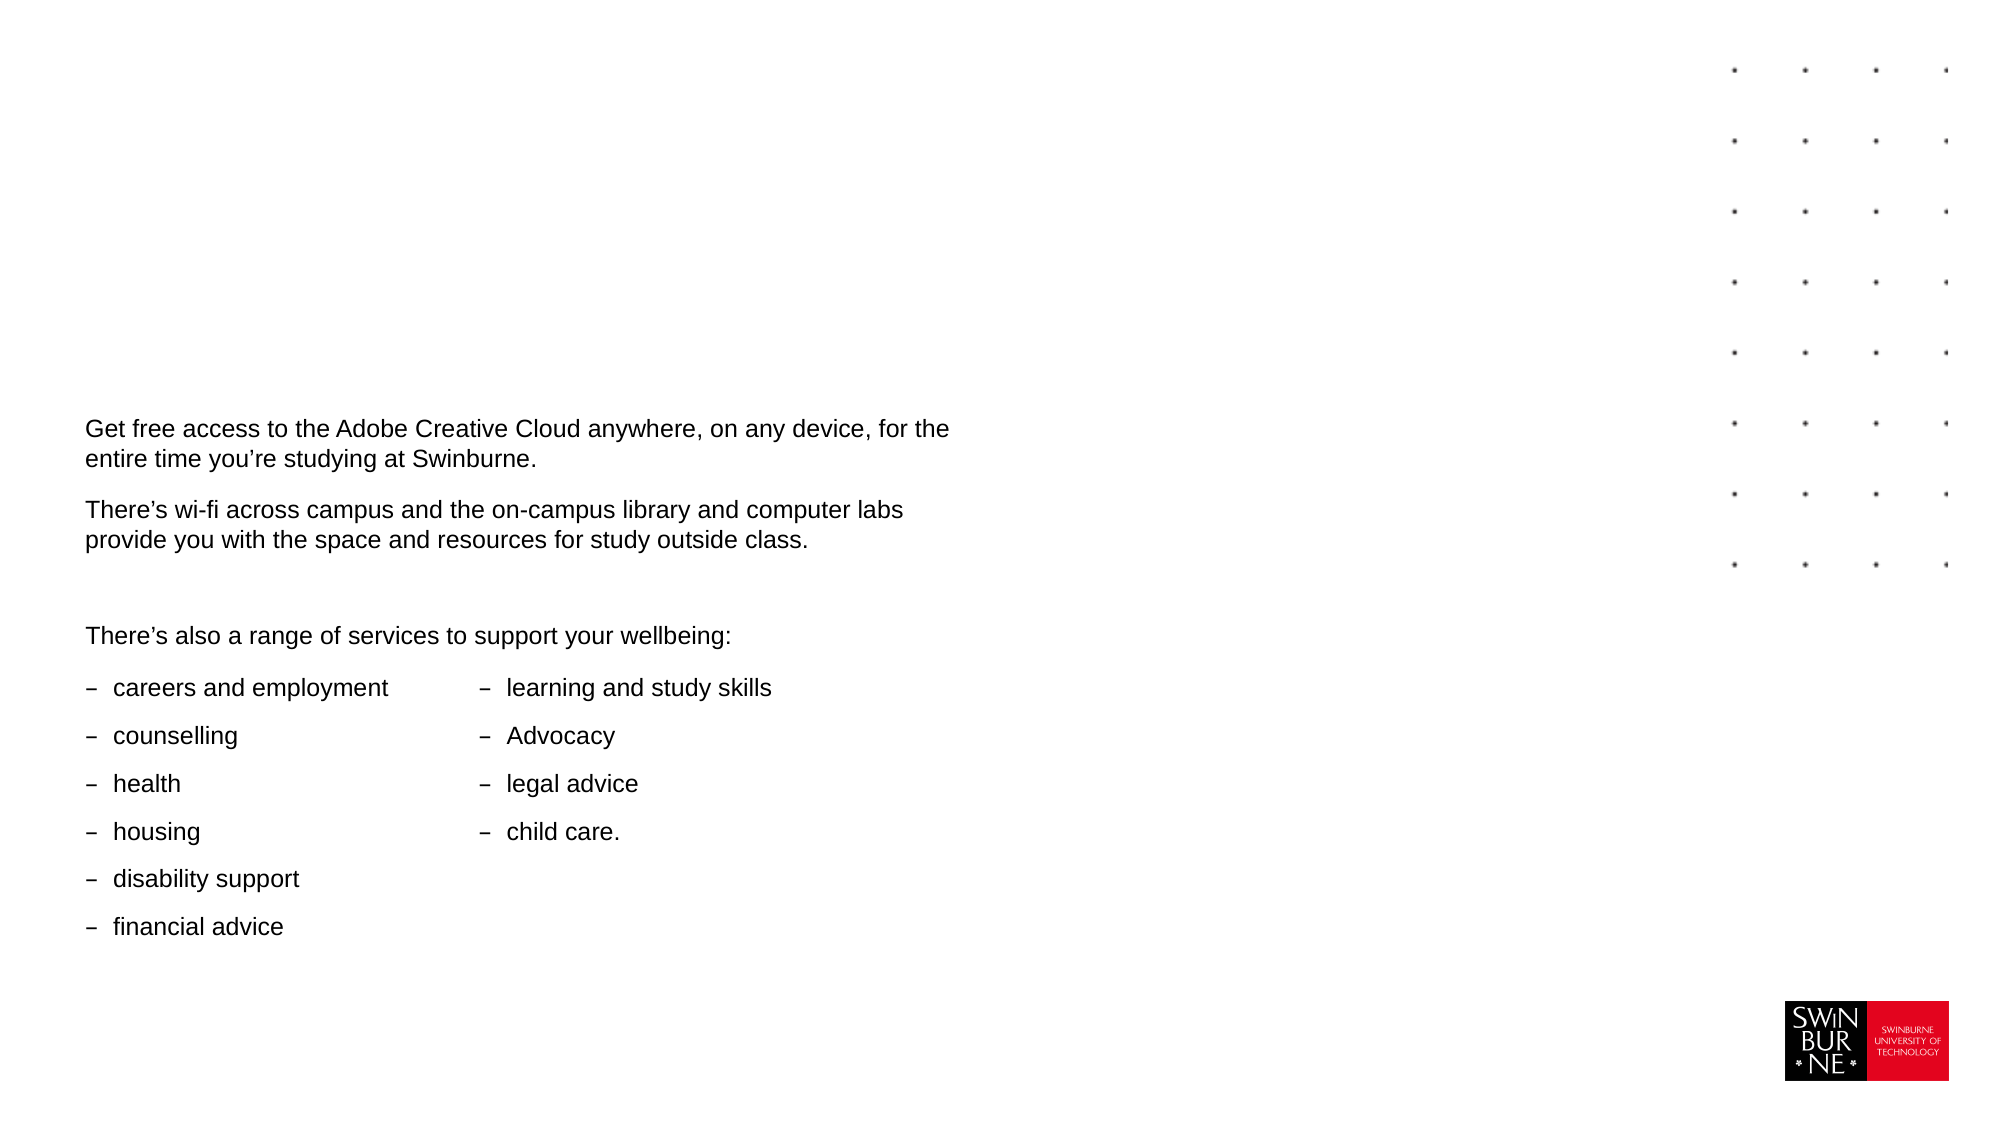

#

Get free access to the Adobe Creative Cloud anywhere, on any device, for the entire time you’re studying at Swinburne.
There’s wi-fi across campus and the on-campus library and computer labs provide you with the space and resources for study outside class.
There’s also a range of services to support your wellbeing:
careers and employment
counselling
health
housing
disability support
financial advice
learning and study skills
Advocacy
legal advice
child care.